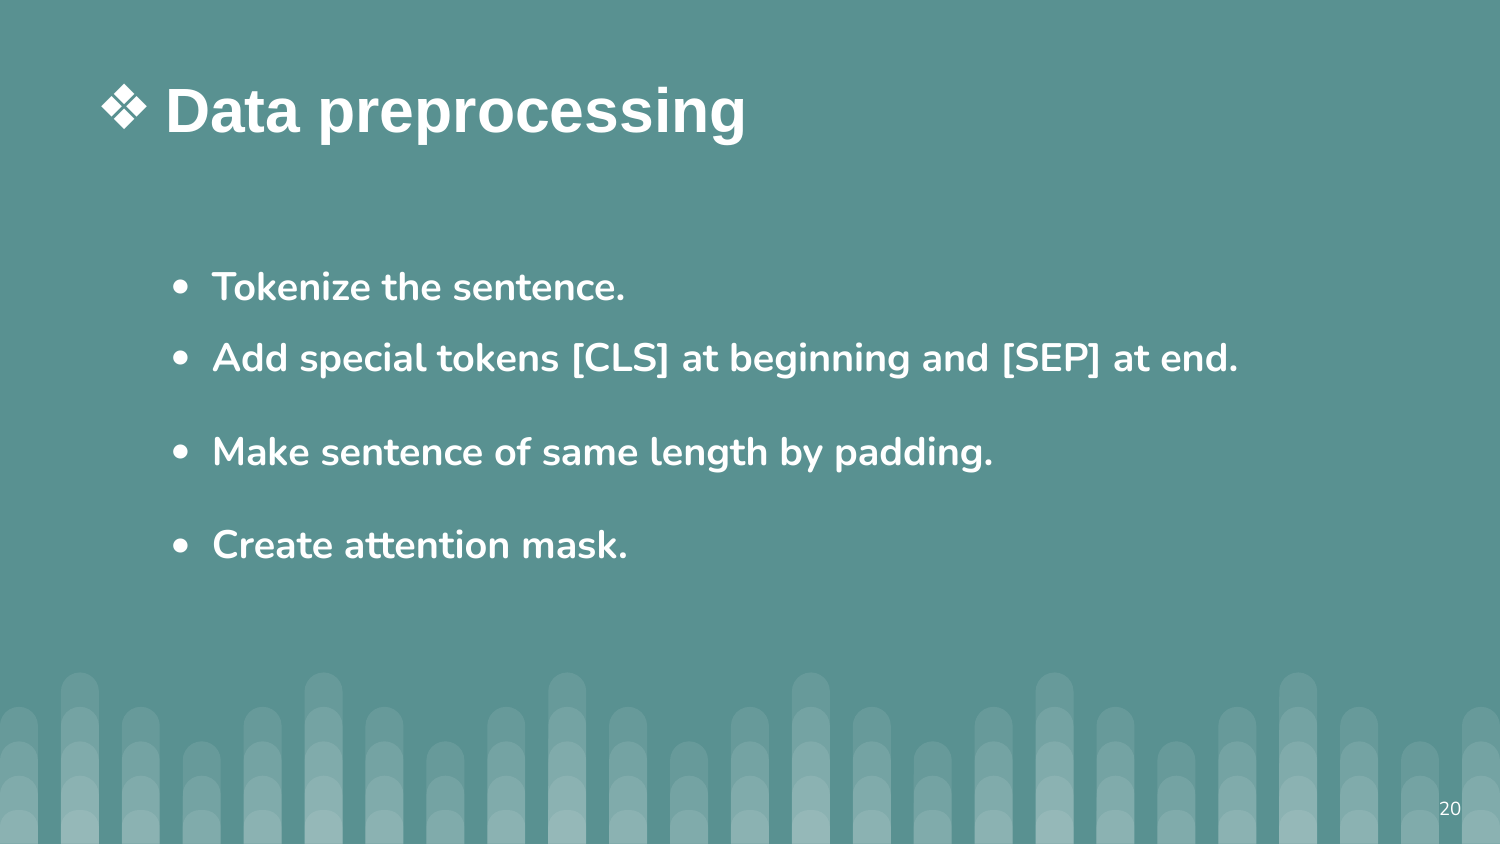

Data preprocessing
Tokenize the sentence.
Add special tokens [CLS] at beginning and [SEP] at end.
Make sentence of same length by padding.
Create attention mask.

20